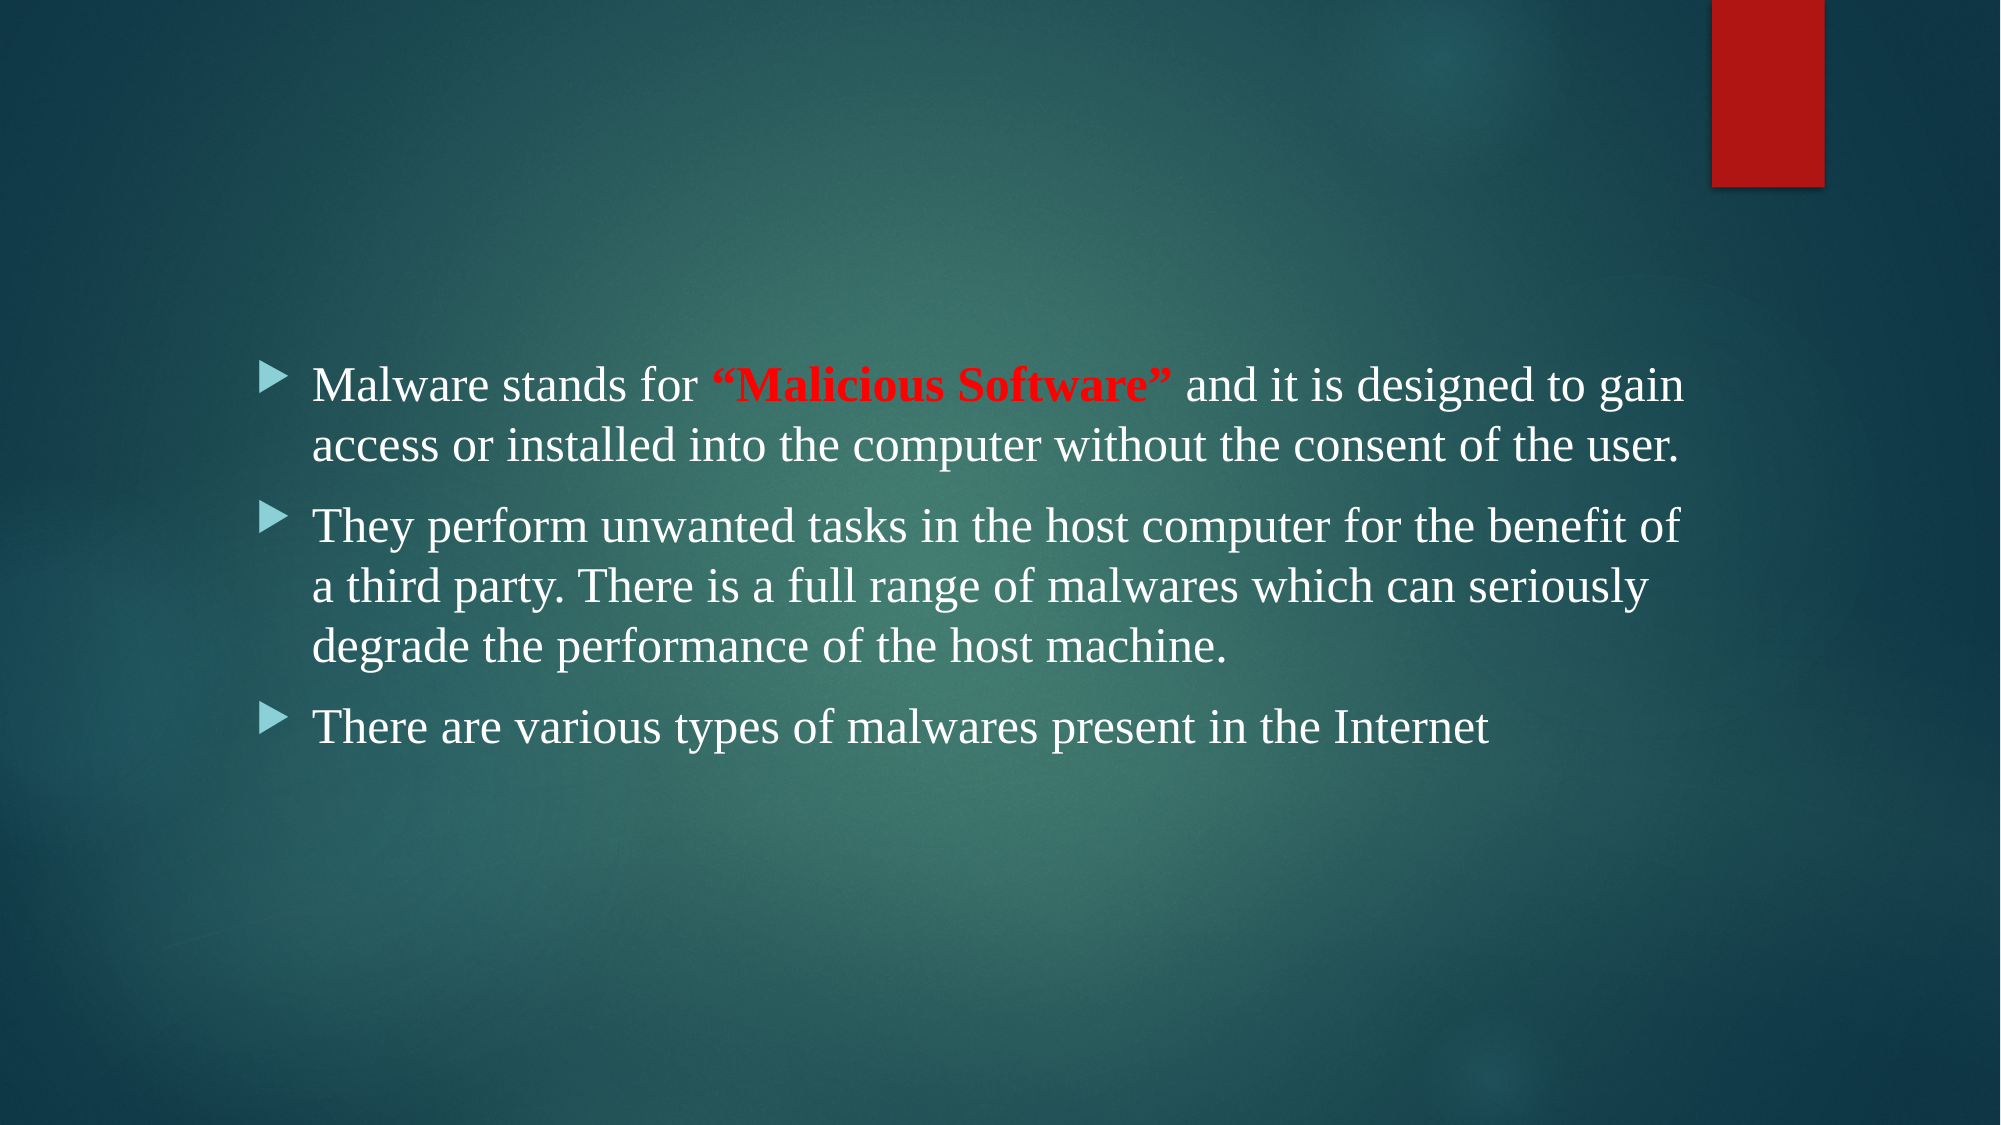

Malware stands for “Malicious Software” and it is designed to gain access or installed into the computer without the consent of the user.
They perform unwanted tasks in the host computer for the benefit of a third party. There is a full range of malwares which can seriously degrade the performance of the host machine.
There are various types of malwares present in the Internet